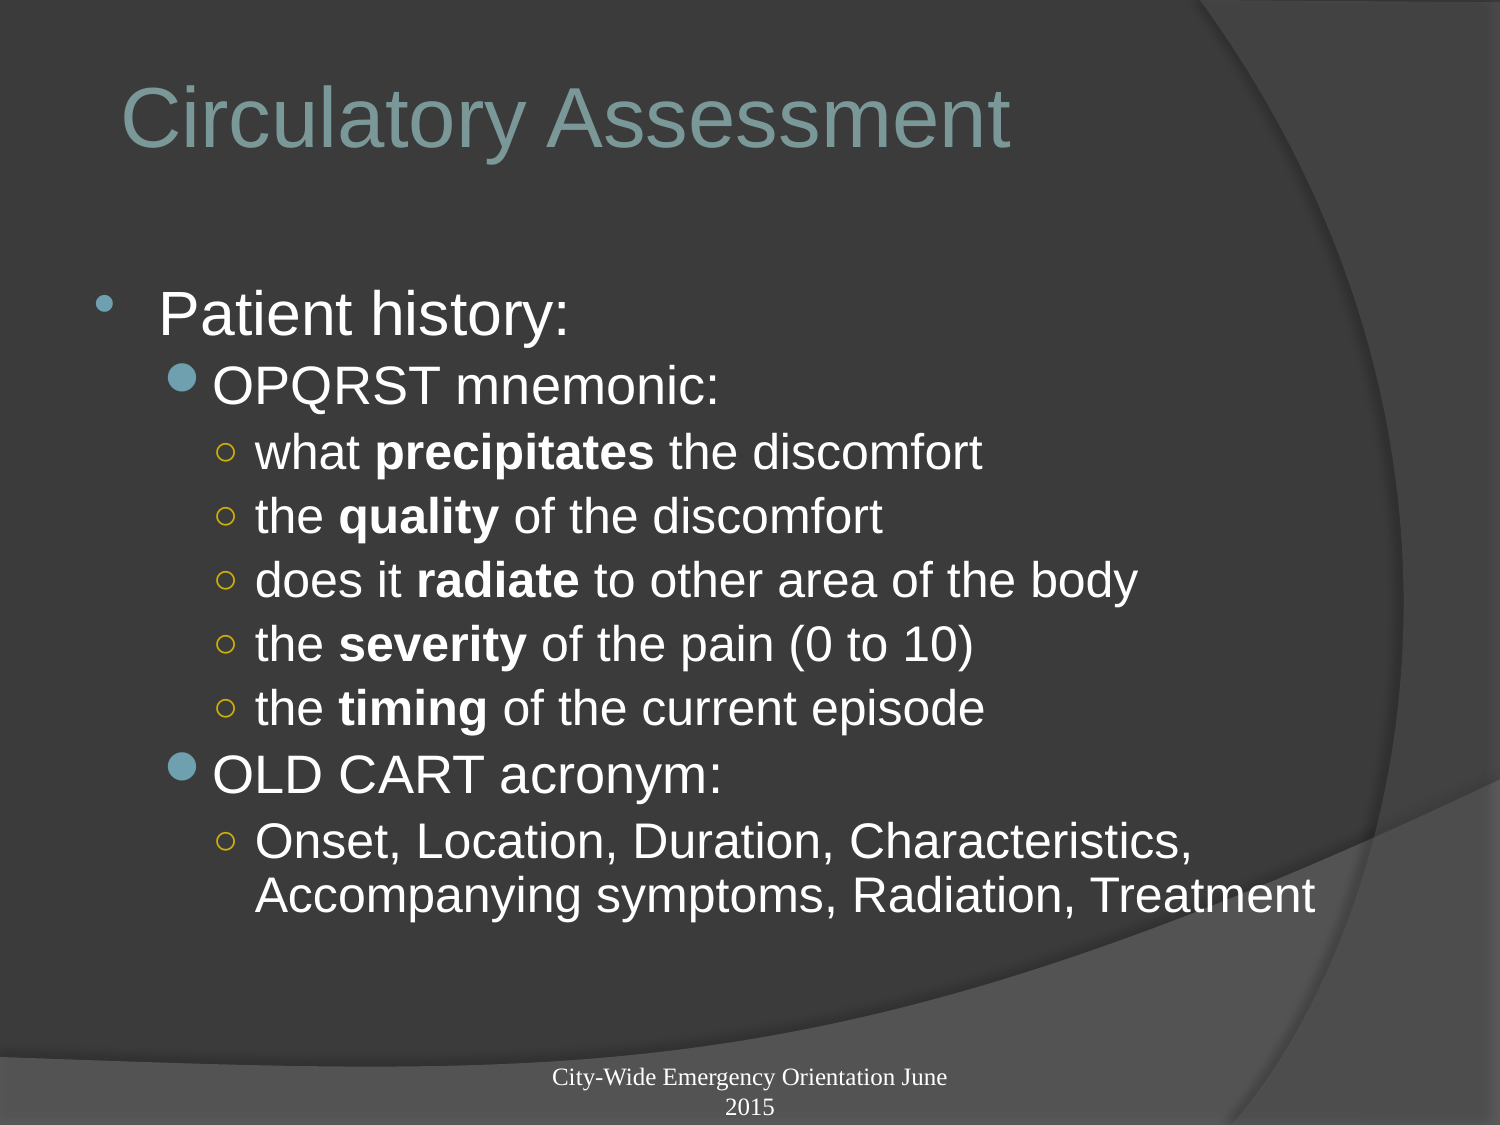

# Circulatory Assessment
Patient history:
OPQRST mnemonic:
what precipitates the discomfort
the quality of the discomfort
does it radiate to other area of the body
the severity of the pain (0 to 10)
the timing of the current episode
OLD CART acronym:
Onset, Location, Duration, Characteristics, Accompanying symptoms, Radiation, Treatment
City-Wide Emergency Orientation June 2015